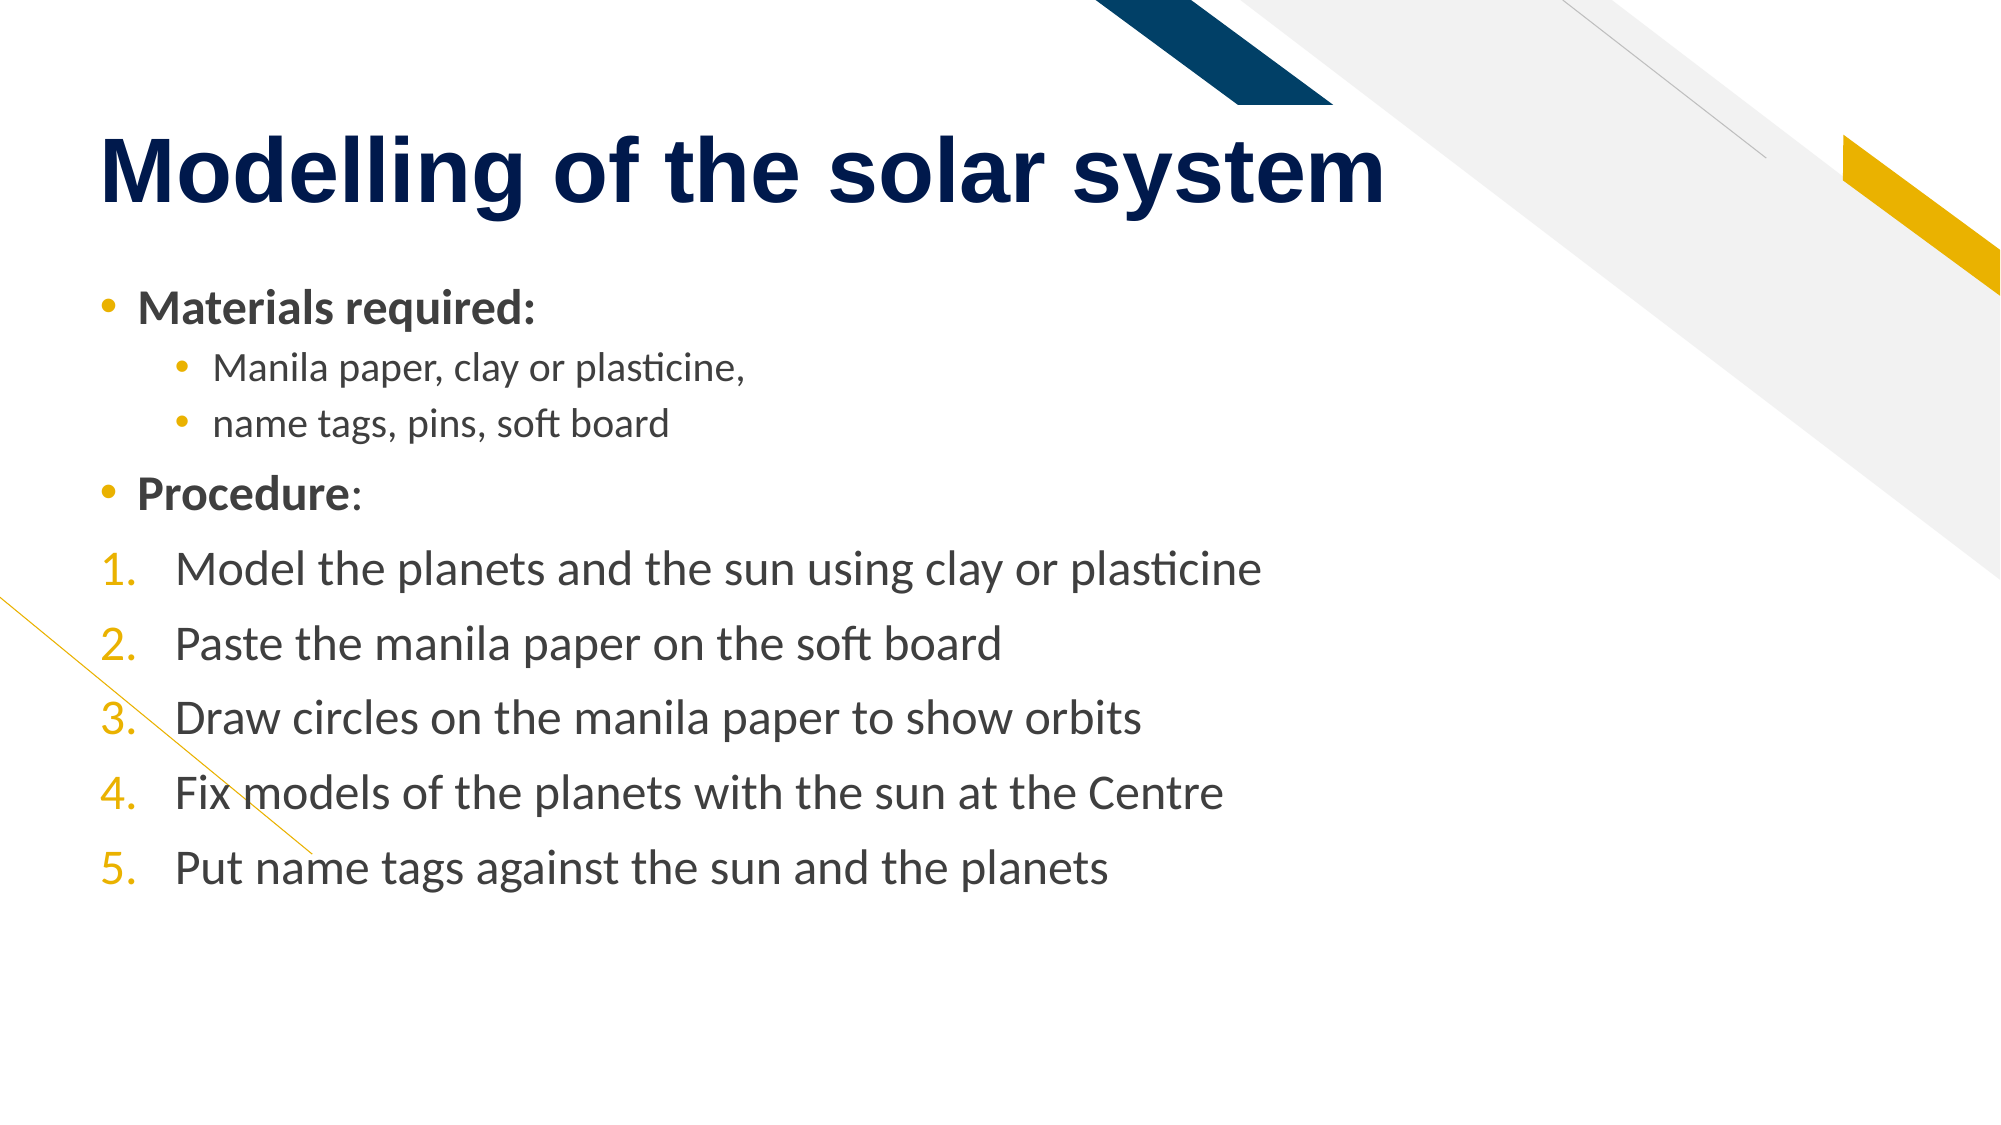

# Modelling of the solar system
Materials required:
Manila paper, clay or plasticine,
name tags, pins, soft board
Procedure:
Model the planets and the sun using clay or plasticine
Paste the manila paper on the soft board
Draw circles on the manila paper to show orbits
Fix models of the planets with the sun at the Centre
Put name tags against the sun and the planets